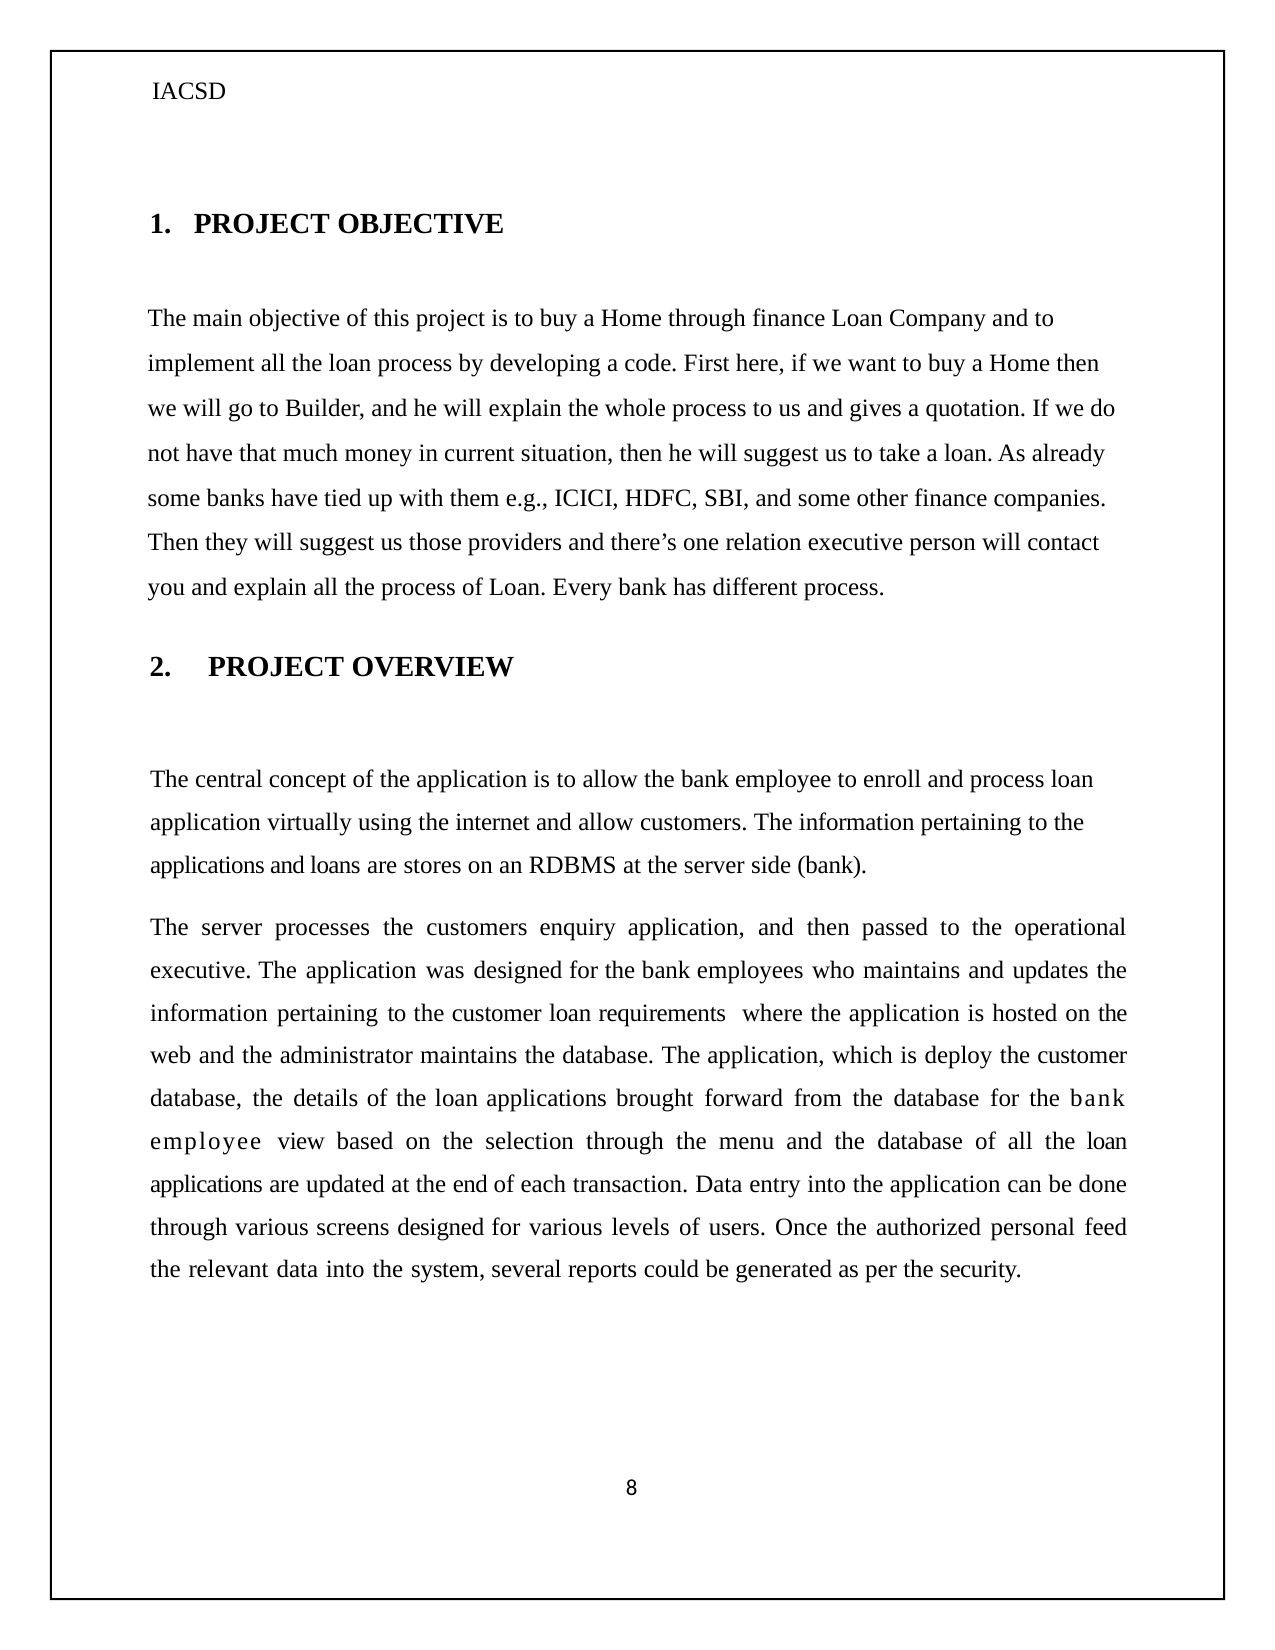

IACSD
PROJECT OBJECTIVE

The main objective of this project is to buy a Home through finance Loan Company and to implement all the loan process by developing a code. First here, if we want to buy a Home then we will go to Builder, and he will explain the whole process to us and gives a quotation. If we do not have that much money in current situation, then he will suggest us to take a loan. As already some banks have tied up with them e.g., ICICI, HDFC, SBI, and some other finance companies. Then they will suggest us those providers and there’s one relation executive person will contact you and explain all the process of Loan. Every bank has different process.

PROJECT OVERVIEW

The central concept of the application is to allow the bank employee to enroll and process loan application virtually using the internet and allow customers. The information pertaining to the applications and loans are stores on an RDBMS at the server side (bank).
The server processes the customers enquiry application, and then passed to the operational executive. The application was designed for the bank employees who maintains and updates the information pertaining to the customer loan requirements  where the application is hosted on the web and the administrator maintains the database. The application, which is deploy the customer database, the details of the loan applications brought forward from the database for the bank employee view based on the selection through the menu and the database of all the loan applications are updated at the end of each transaction. Data entry into the application can be done through various screens designed for various levels of users. Once the authorized personal feed the relevant data into the system, several reports could be generated as per the security.
8